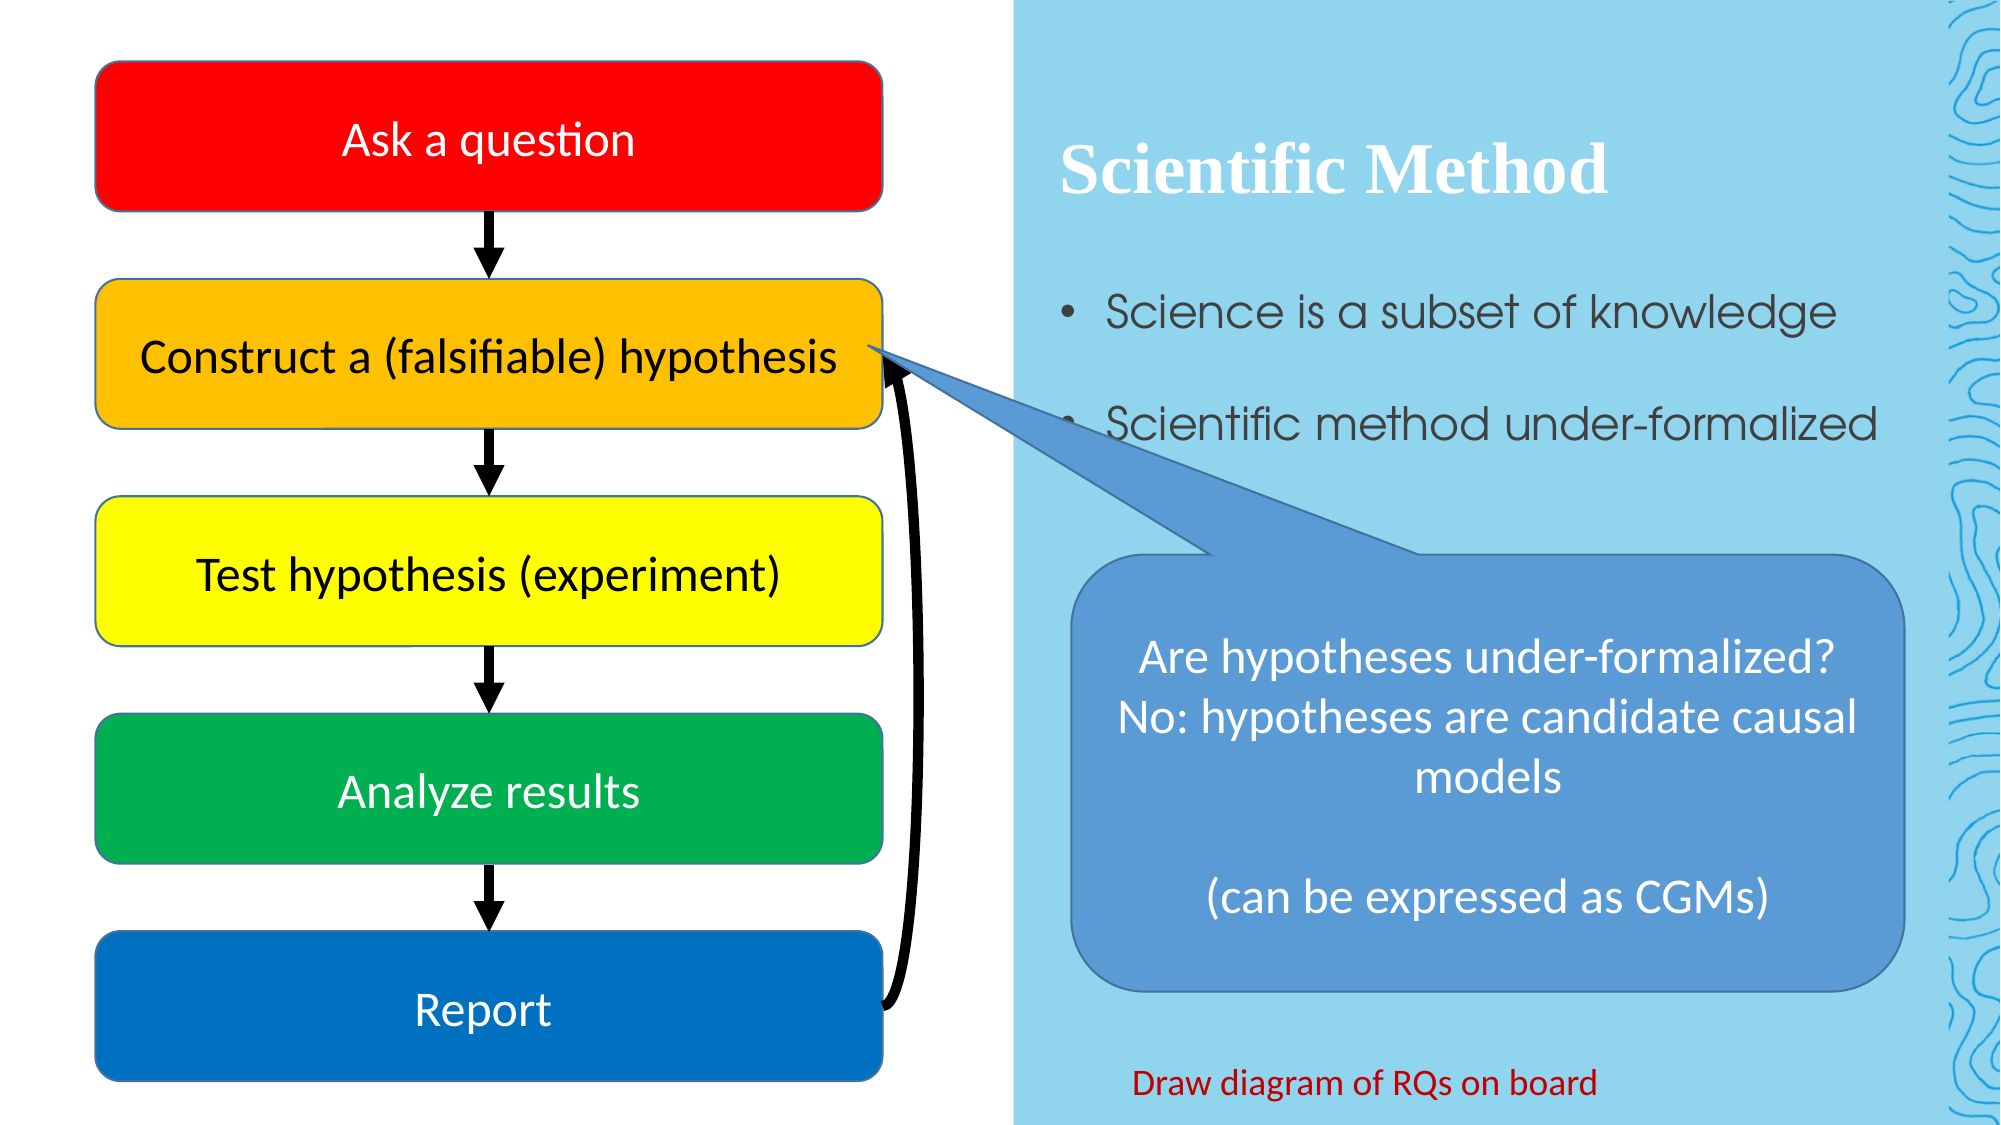

Ask a question
# Scientific Method
Science is a subset of knowledge
Scientific method under-formalized
Construct a (falsifiable) hypothesis
Test hypothesis (experiment)
Are hypotheses under-formalized?
No: hypotheses are candidate causal models

(can be expressed as CGMs)
Analyze results
Report
Draw diagram of RQs on board